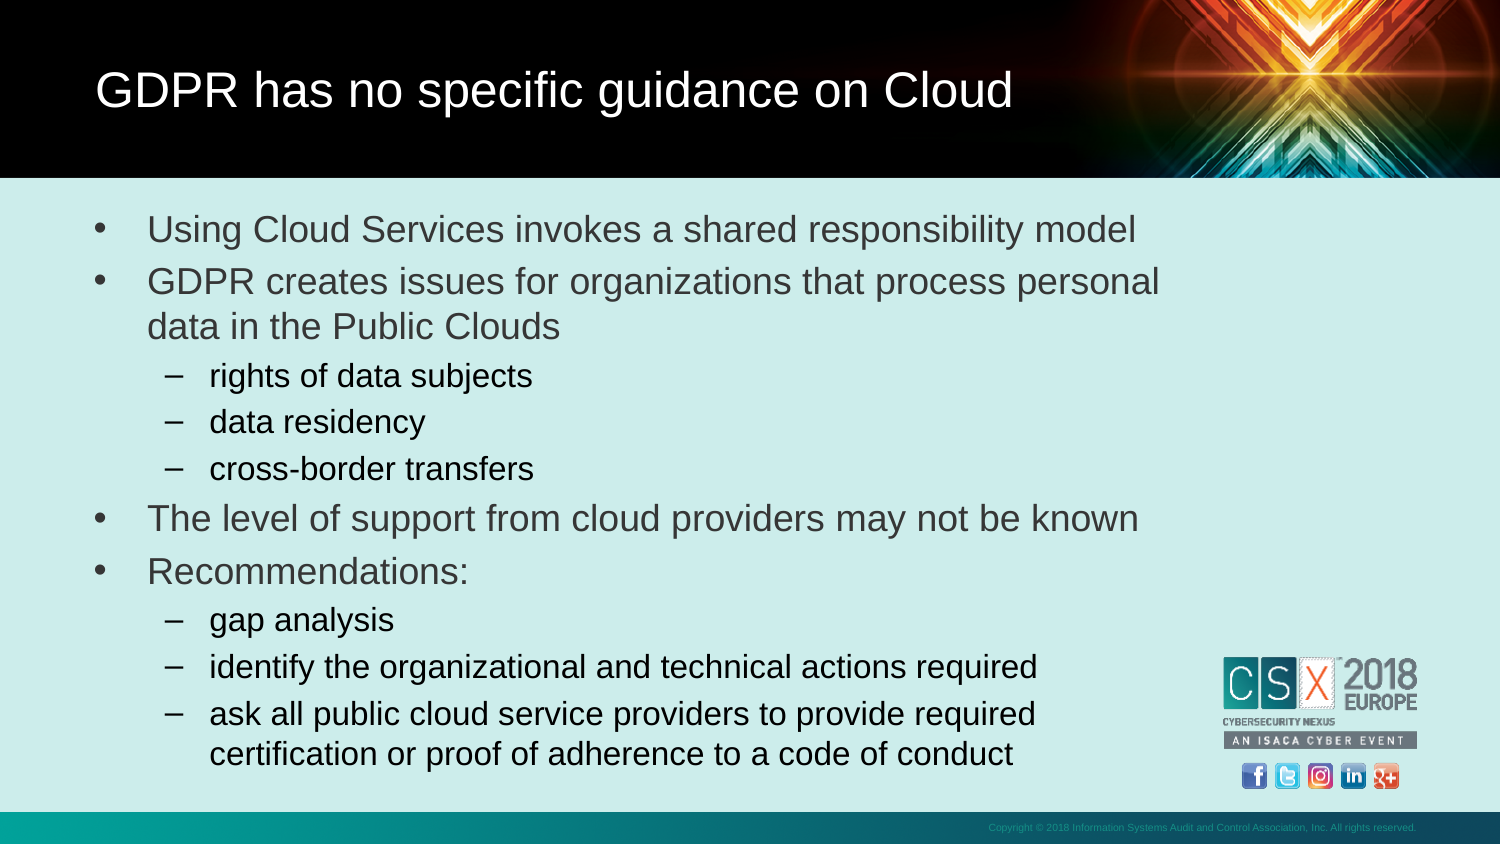

GDPR has no specific guidance on Cloud
Using Cloud Services invokes a shared responsibility model
GDPR creates issues for organizations that process personal data in the Public Clouds
rights of data subjects
data residency
cross-border transfers
The level of support from cloud providers may not be known
Recommendations:
gap analysis
identify the organizational and technical actions required
ask all public cloud service providers to provide required certification or proof of adherence to a code of conduct